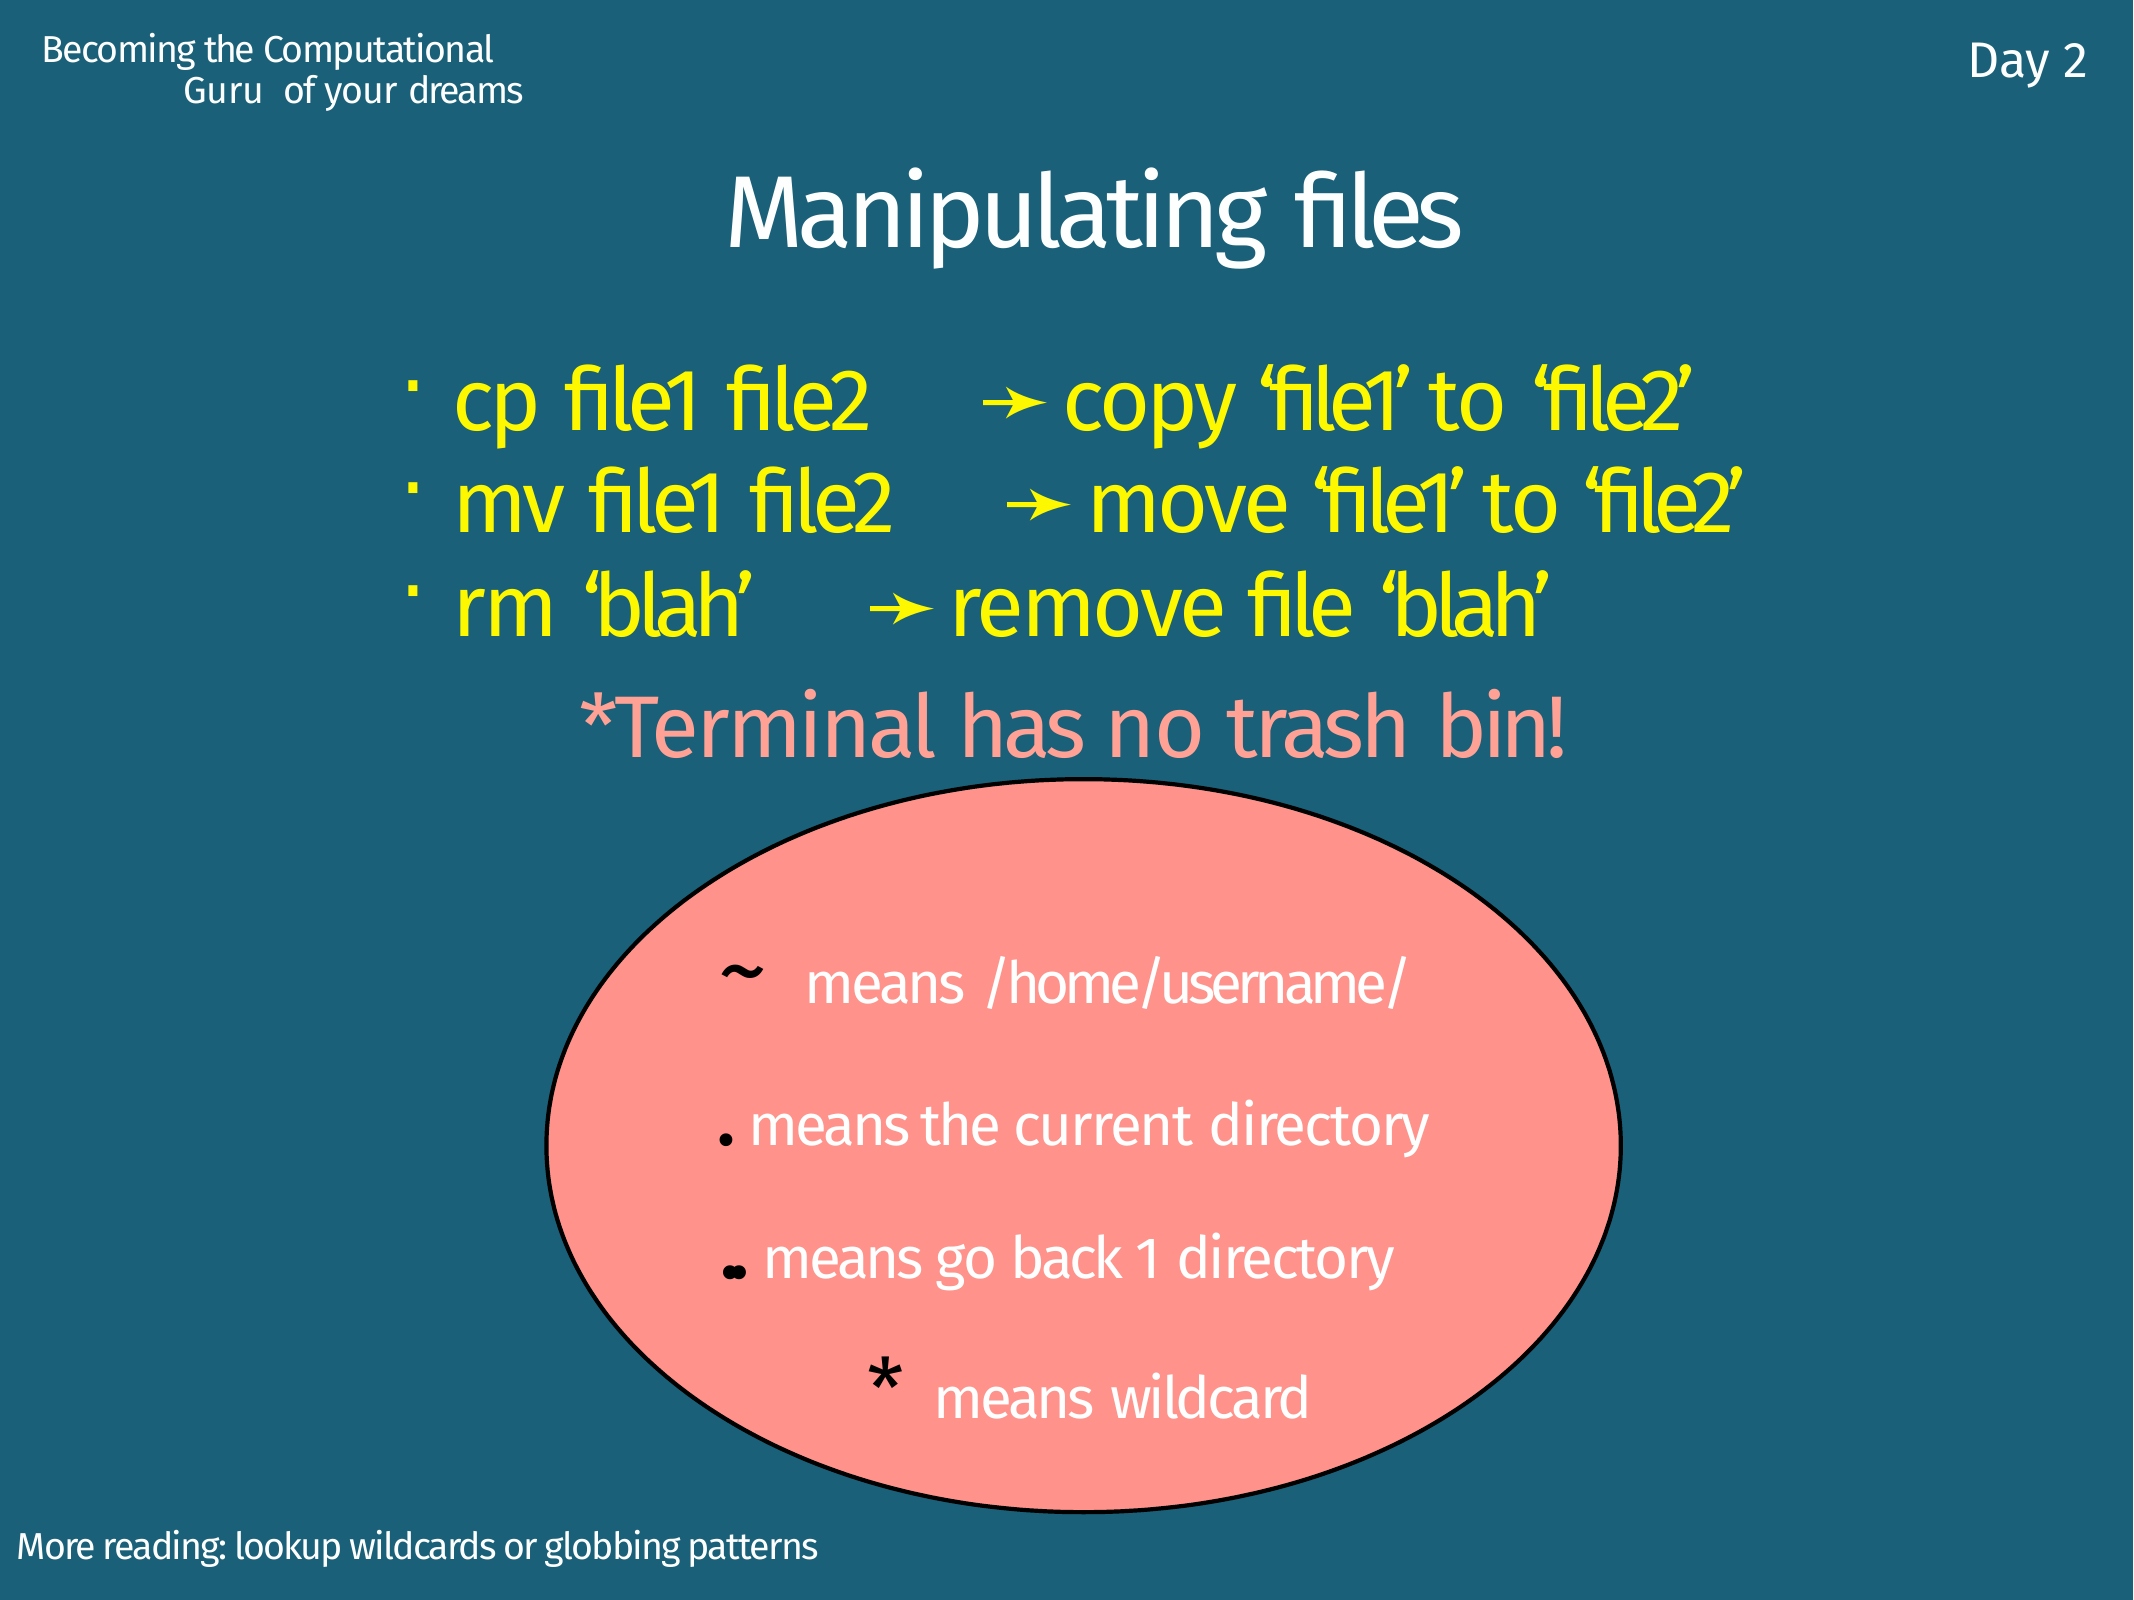

Becoming the Computational Guru  of your dreams
Day 2
Manipulating files
cp file1 file2	➛ copy ‘file1’ to ‘file2’
mv file1 file2	➛ move ‘file1’ to ‘file2’
rm ‘blah’	➛ remove file ‘blah’
*Terminal has no trash bin!

~ means /home/username/
. means the current directory
.. means go back 1 directory
* means wildcard
More reading: lookup wildcards or globbing patterns